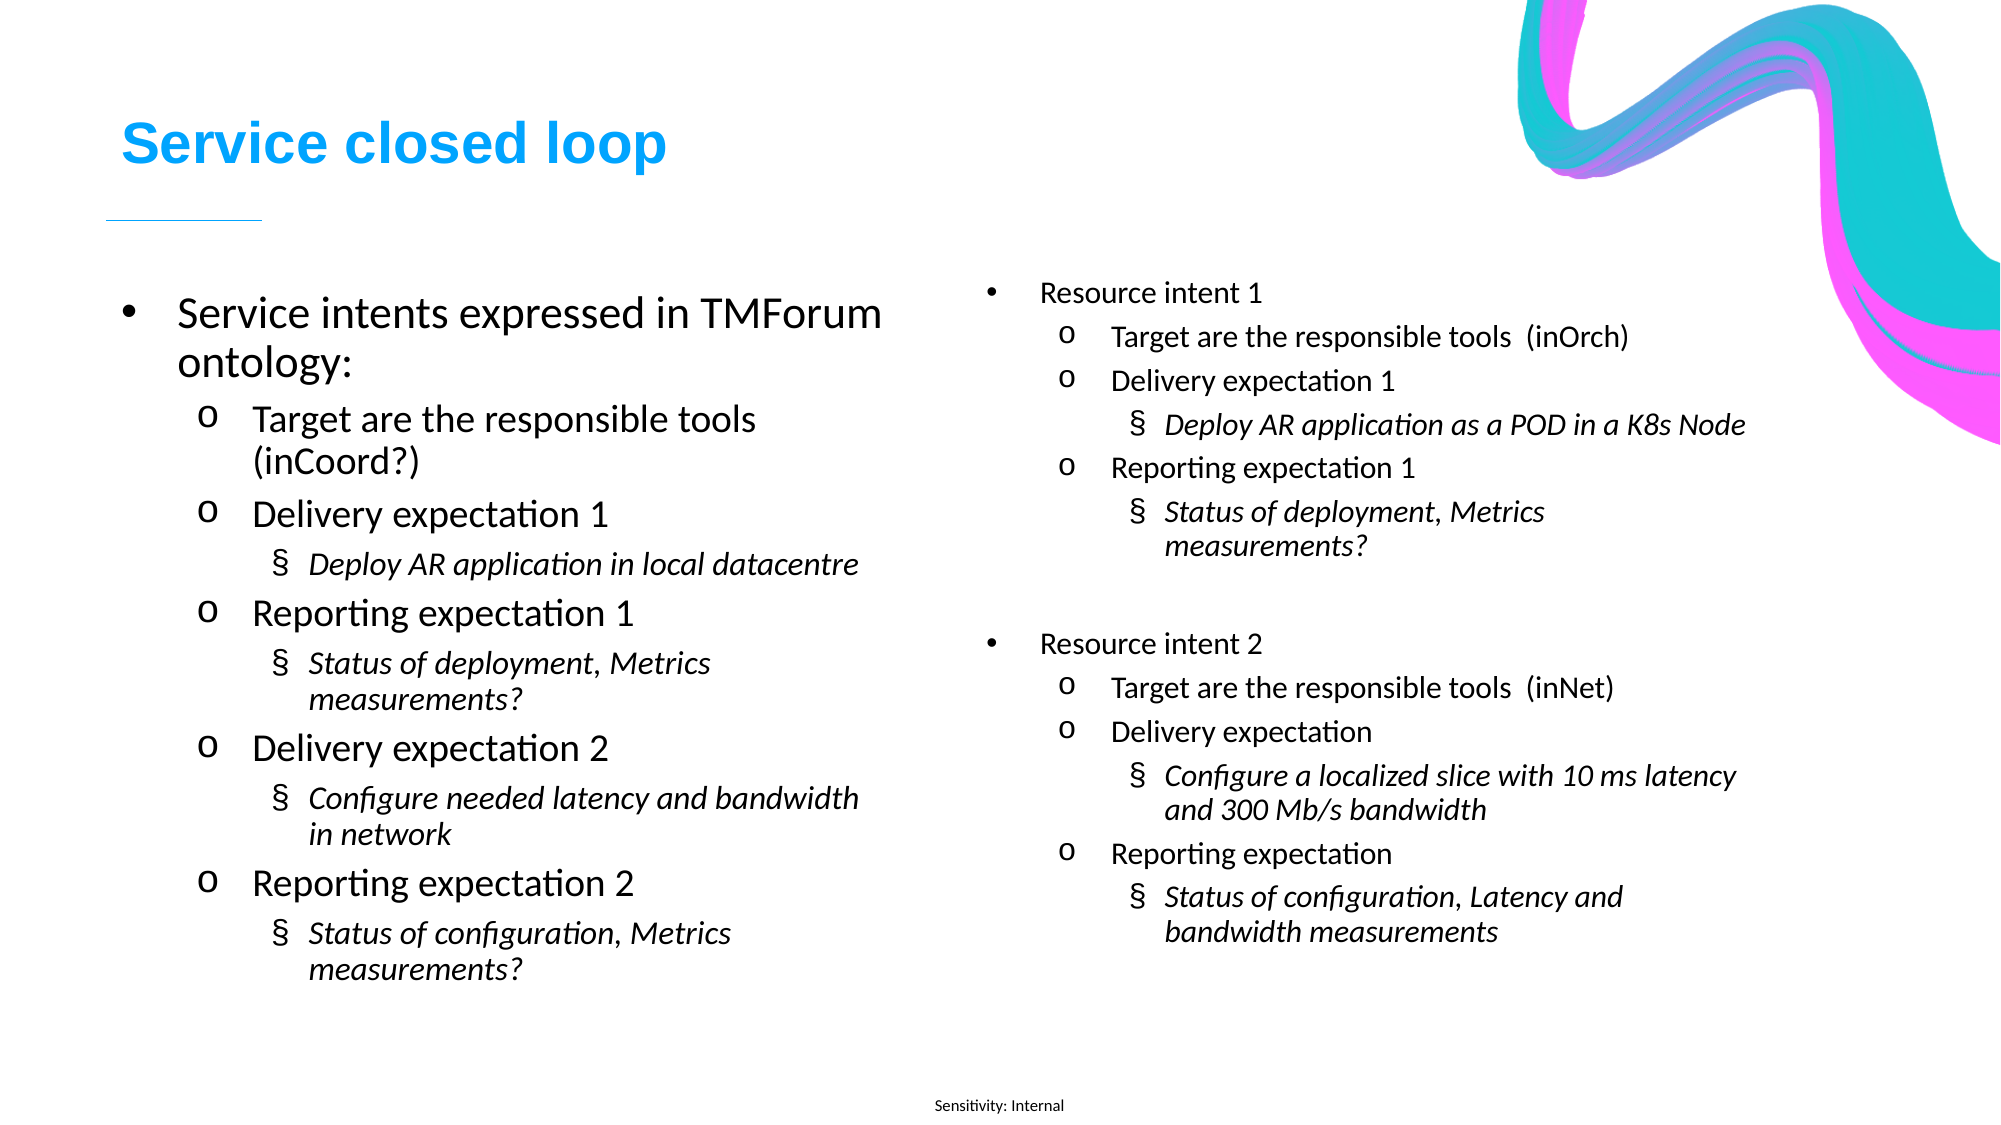

# Service closed loop
Resource intent 1
Target are the responsible tools  (inOrch)
Delivery expectation 1
Deploy AR application as a POD in a K8s Node
Reporting expectation 1
Status of deployment, Metrics measurements?

Resource intent 2
Target are the responsible tools  (inNet)
Delivery expectation
Configure a localized slice with 10 ms latency and 300 Mb/s bandwidth
Reporting expectation
Status of configuration, Latency and bandwidth measurements

Service intents expressed in TMForum ontology:
Target are the responsible tools (inCoord?)
Delivery expectation 1
Deploy AR application in local datacentre
Reporting expectation 1
Status of deployment, Metrics measurements?
Delivery expectation 2
Configure needed latency and bandwidth in network
Reporting expectation 2
Status of configuration, Metrics measurements?